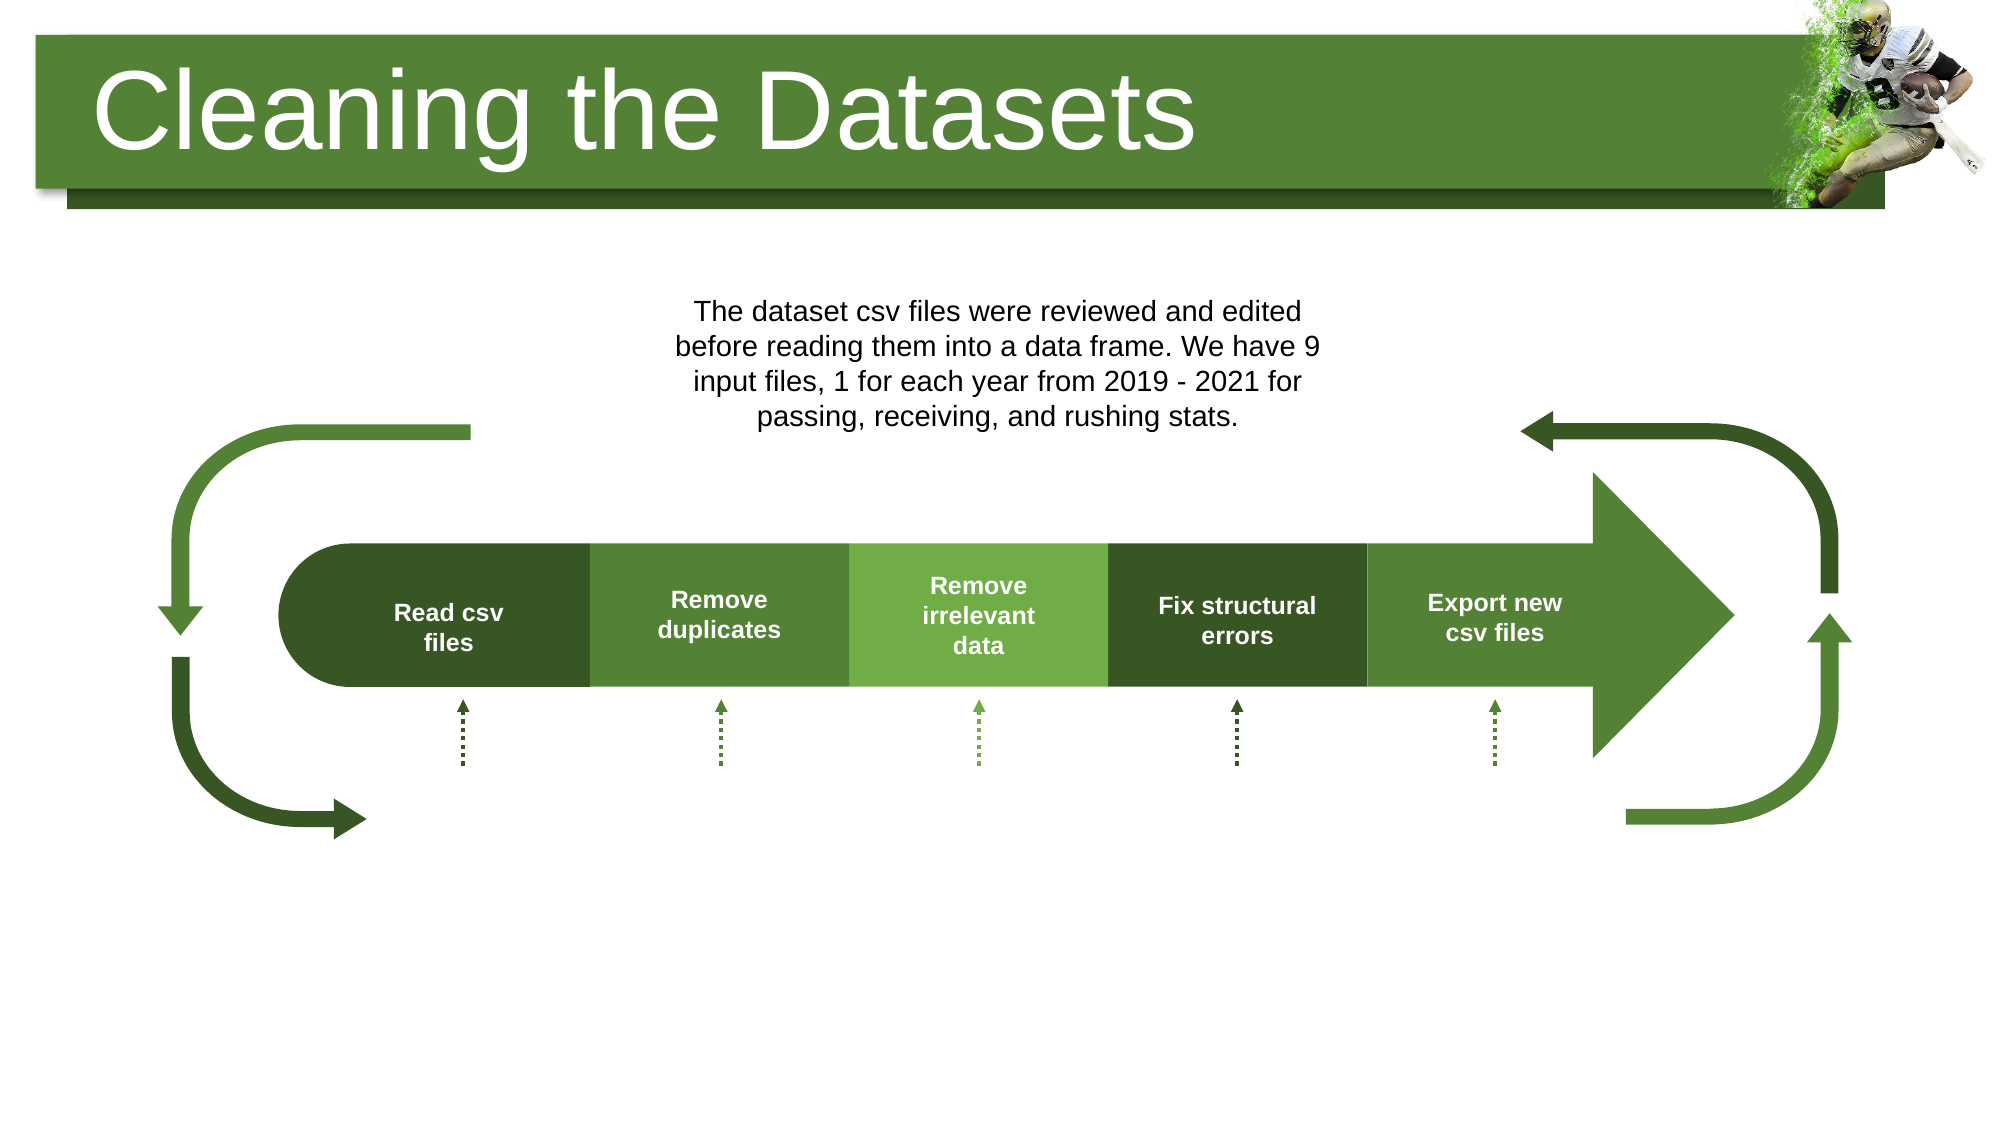

Cleaning the Datasets
The dataset csv files were reviewed and edited before reading them into a data frame. We have 9 input files, 1 for each year from 2019 - 2021 for passing, receiving, and rushing stats.

Remove irrelevant data
Remove duplicates
Export new csv files
Fix structural errors
Read csv files